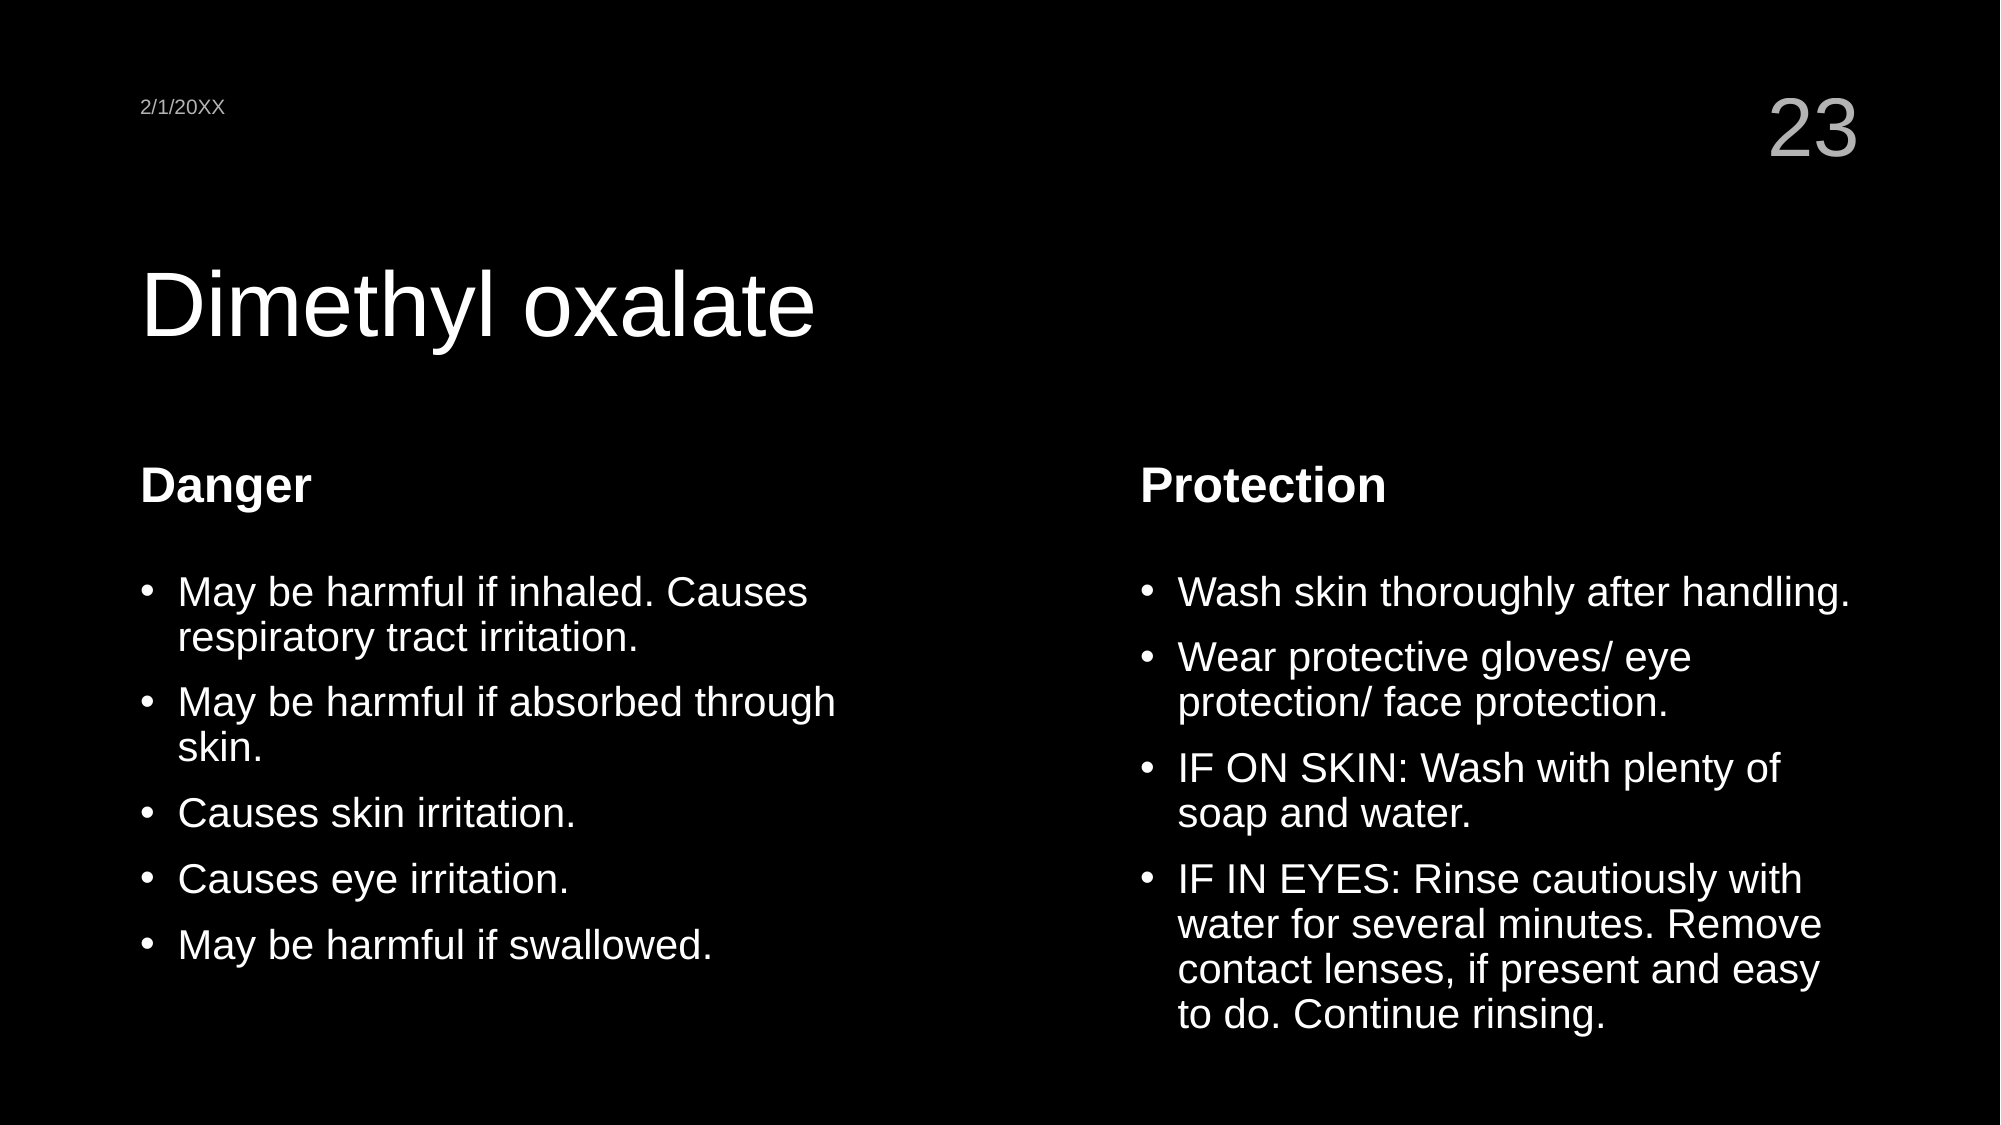

2/1/20XX
23
# Dimethyl oxalate
Danger
Protection
May be harmful if inhaled. Causes respiratory tract irritation.
May be harmful if absorbed through skin.
Causes skin irritation.
Causes eye irritation.
May be harmful if swallowed.
Wash skin thoroughly after handling.
Wear protective gloves/ eye protection/ face protection.
IF ON SKIN: Wash with plenty of soap and water.
IF IN EYES: Rinse cautiously with water for several minutes. Remove contact lenses, if present and easy to do. Continue rinsing.